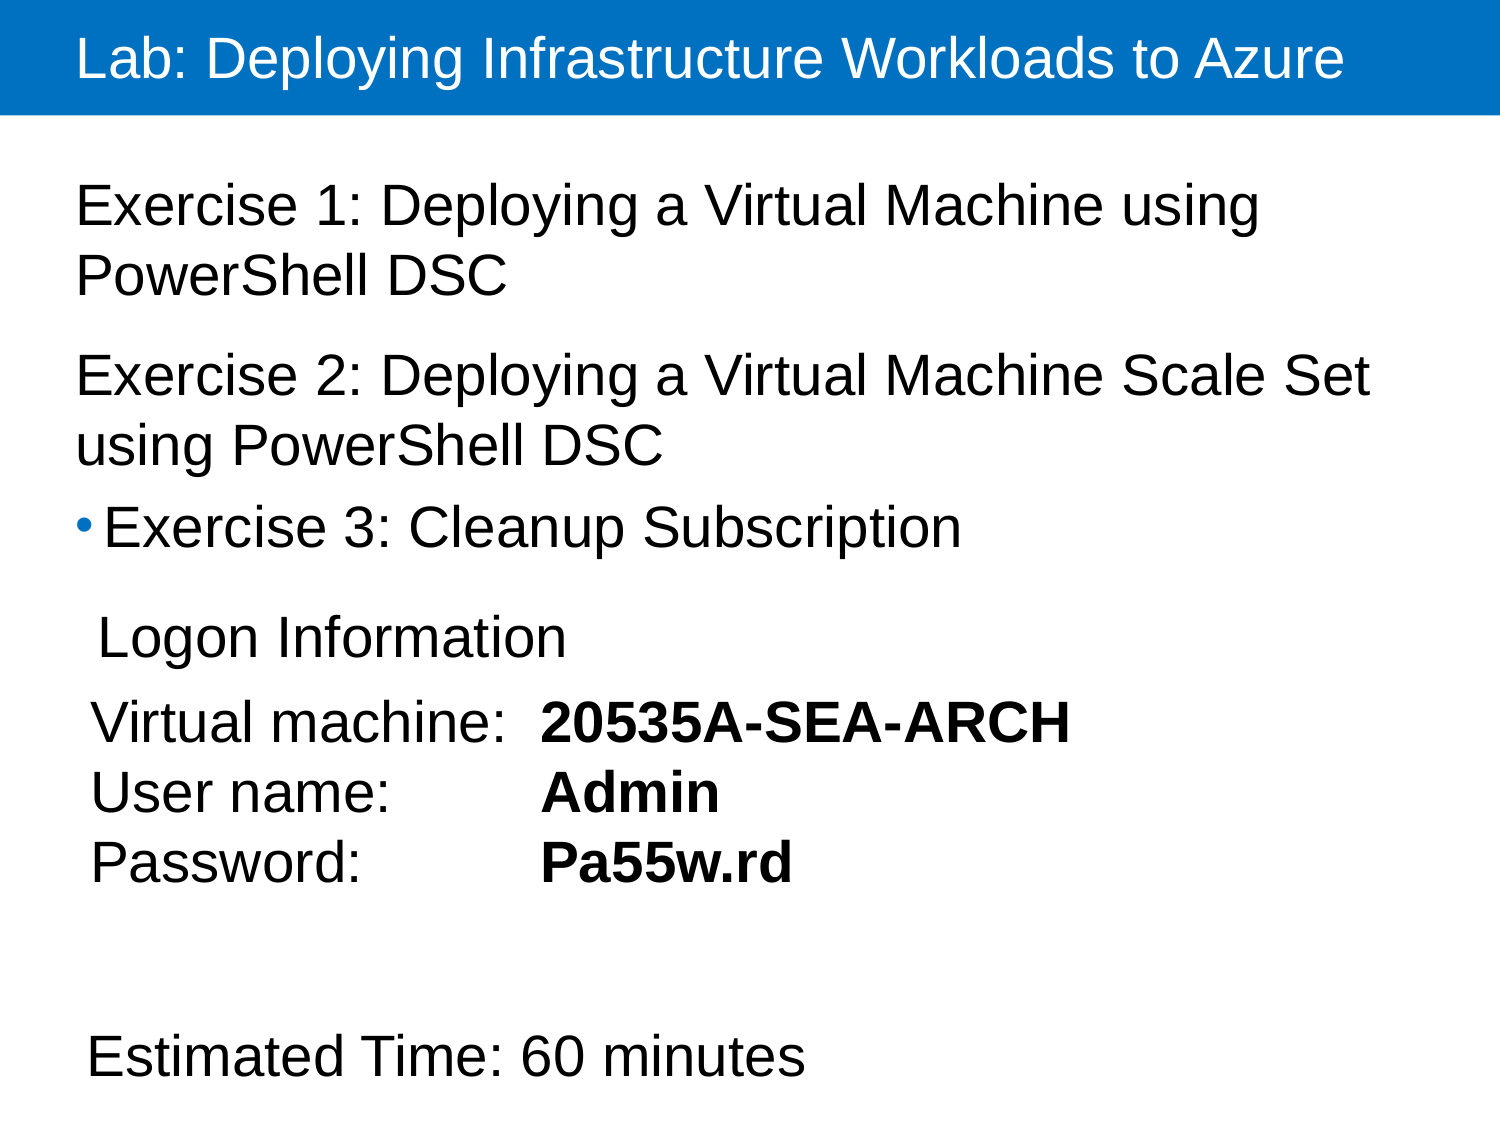

# Lab: Deploying Infrastructure Workloads to Azure
Exercise 1: Deploying a Virtual Machine using PowerShell DSC
Exercise 2: Deploying a Virtual Machine Scale Set using PowerShell DSC
Exercise 3: Cleanup Subscription
Logon Information
Virtual machine:	20535A-SEA-ARCH
User name: 	Admin
Password: 		Pa55w.rd
Estimated Time: 60 minutes